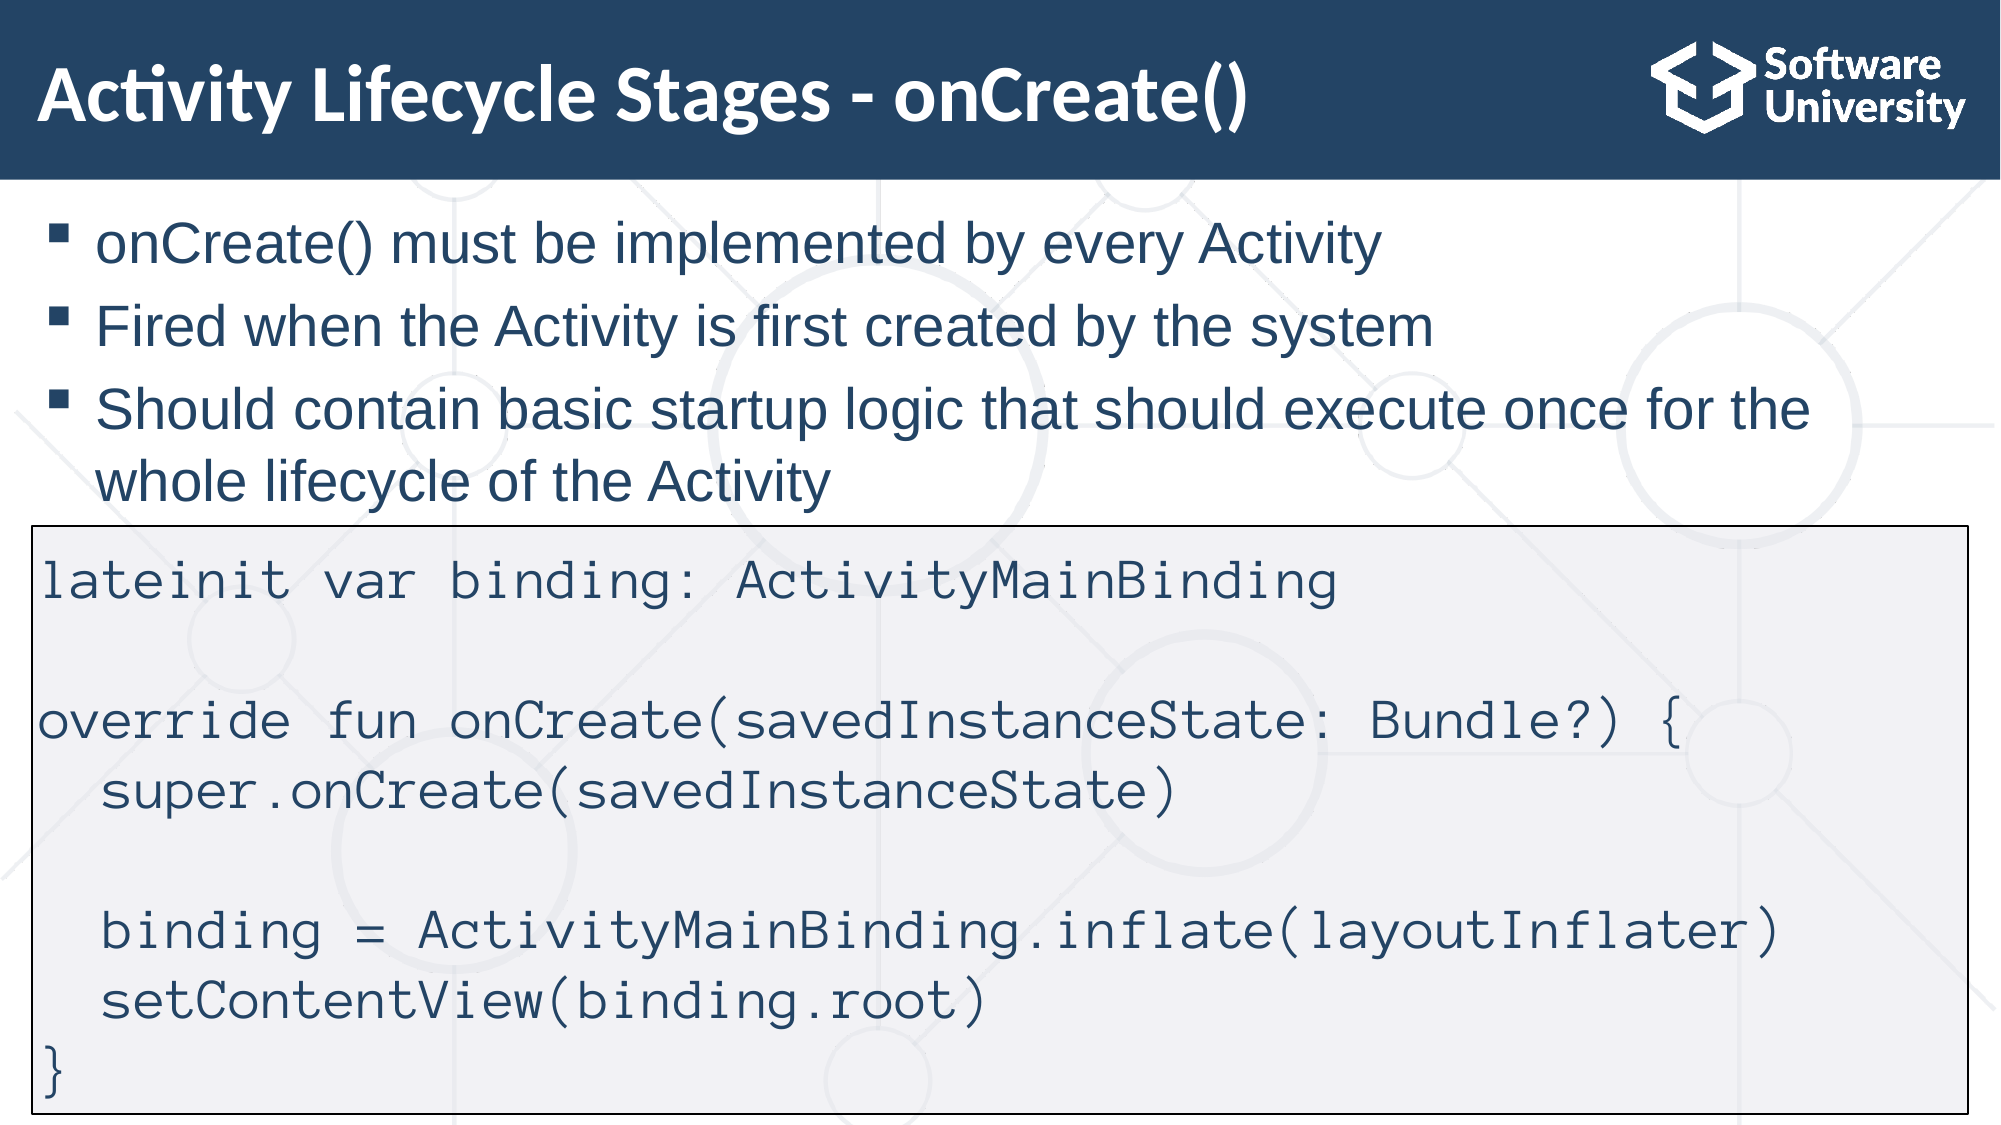

# Activity Lifecycle Stages - onCreate()
onCreate() must be implemented by every Activity
Fired when the Activity is first created by the system
Should contain basic startup logic that should execute once for the whole lifecycle of the Activity
lateinit var binding: ActivityMainBinding

override fun onCreate(savedInstanceState: Bundle?) {
  super.onCreate(savedInstanceState)

  binding = ActivityMainBinding.inflate(layoutInflater)
  setContentView(binding.root)
}